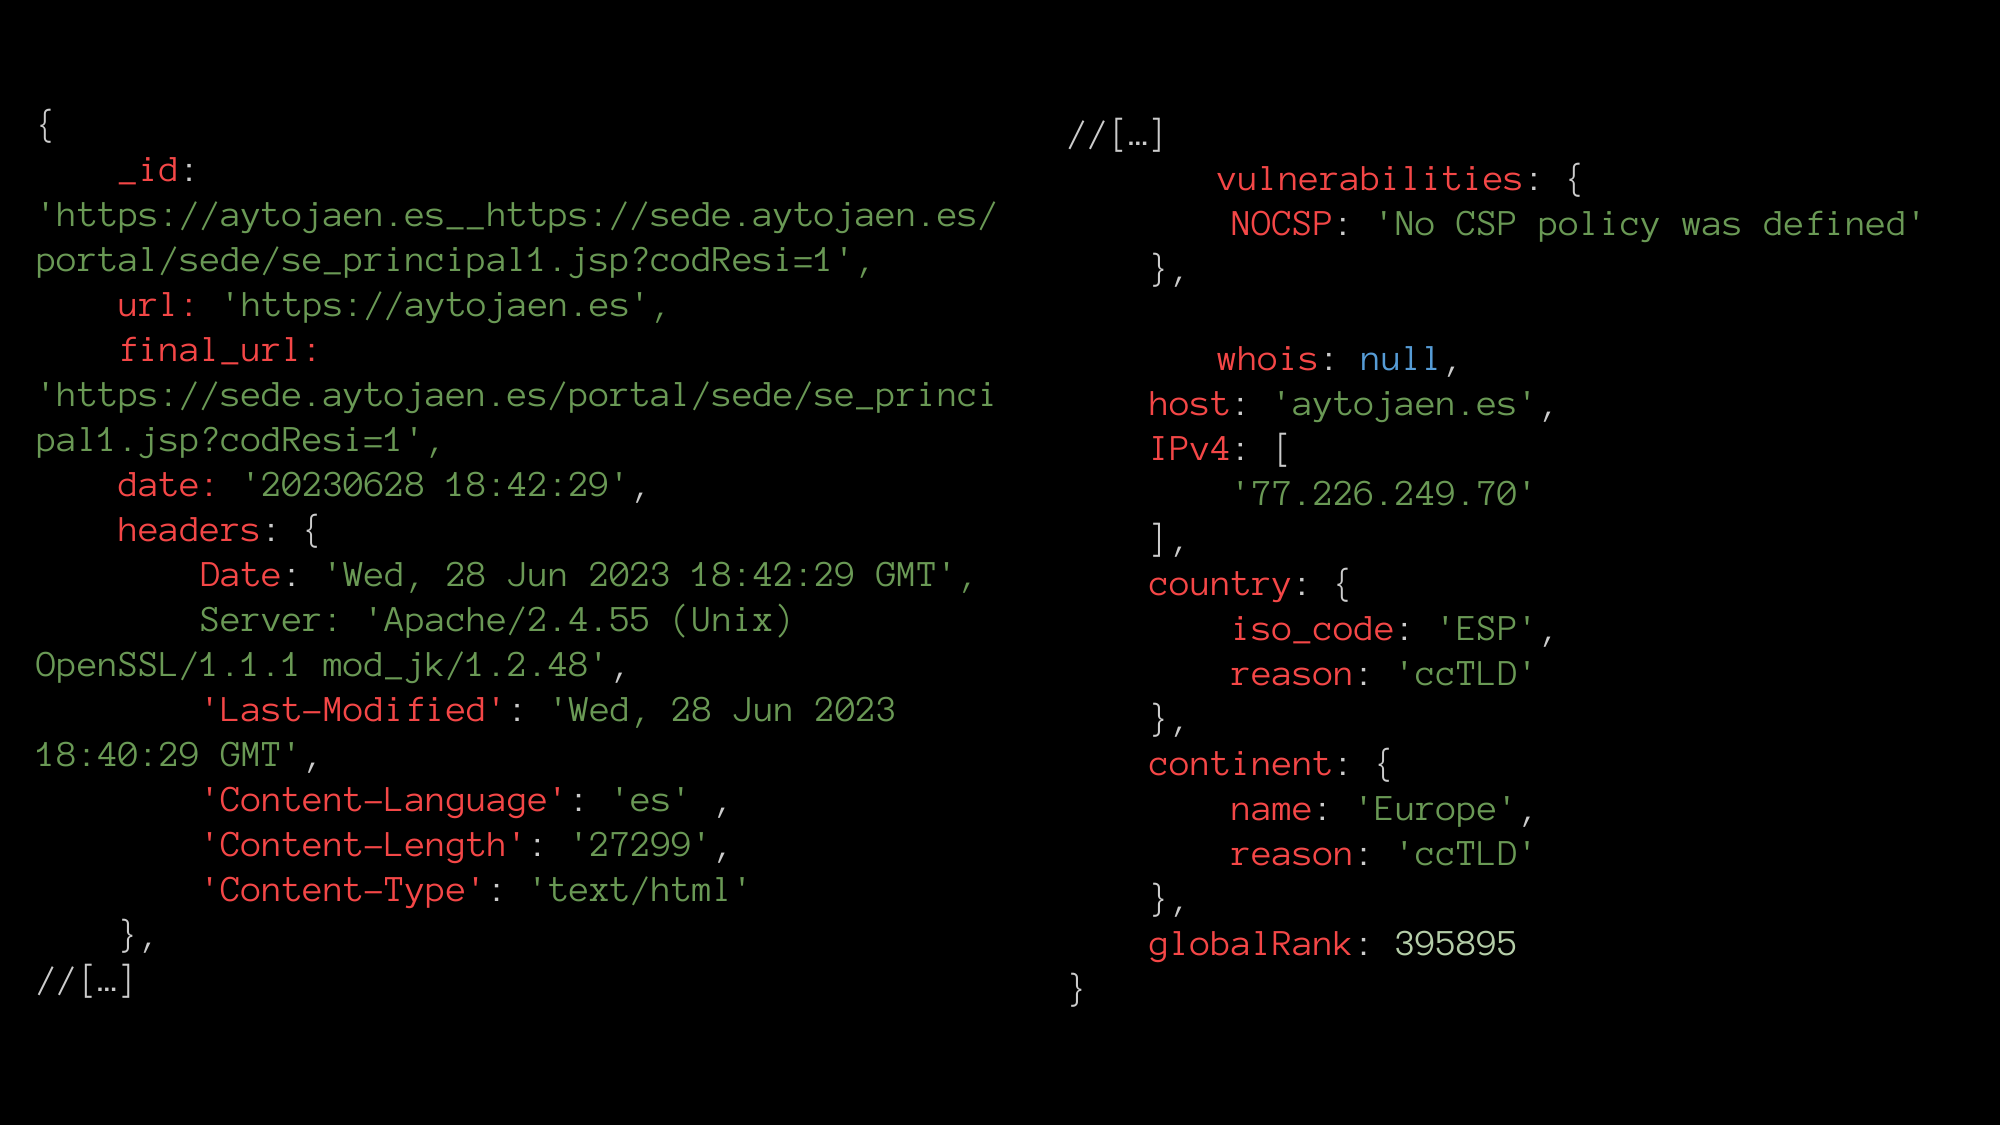

{
    _id: 'https://aytojaen.es__https://sede.aytojaen.es/portal/sede/se_principal1.jsp?codResi=1',
    url: 'https://aytojaen.es',
    final_url: 'https://sede.aytojaen.es/portal/sede/se_principal1.jsp?codResi=1',
    date: '20230628 18:42:29',
    headers: {
        Date: 'Wed, 28 Jun 2023 18:42:29 GMT',
        Server: 'Apache/2.4.55 (Unix) OpenSSL/1.1.1 mod_jk/1.2.48',
        'Last-Modified': 'Wed, 28 Jun 2023 18:40:29 GMT',
        'Content-Language': 'es' ,
        'Content-Length': '27299',
        'Content-Type': 'text/html'
    },
//[…]
//[…]
	vulnerabilities: {
        NOCSP: 'No CSP policy was defined'
    },

	whois: null,
    host: 'aytojaen.es',
    IPv4: [
        '77.226.249.70'
    ],
    country: {
        iso_code: 'ESP',
        reason: 'ccTLD'
    },
    continent: {
        name: 'Europe',
        reason: 'ccTLD'
    },
    globalRank: 395895
}